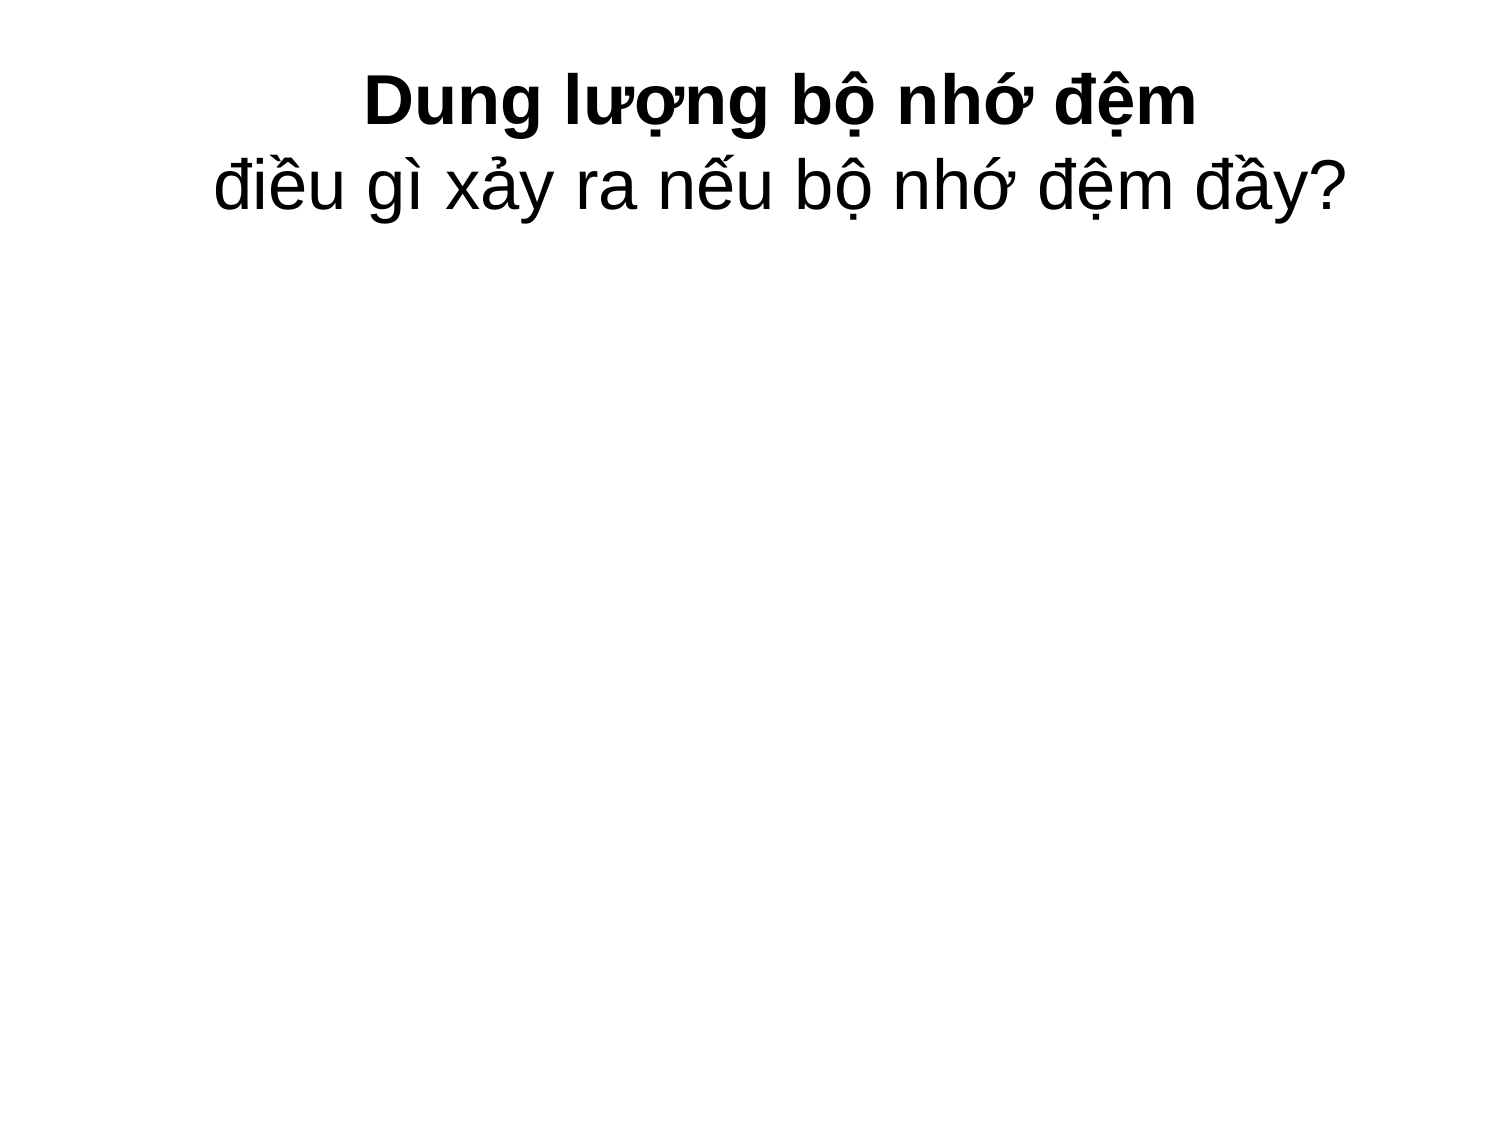

# Dung lượng bộ nhớ đệm điều gì xảy ra nếu bộ nhớ đệm đầy?